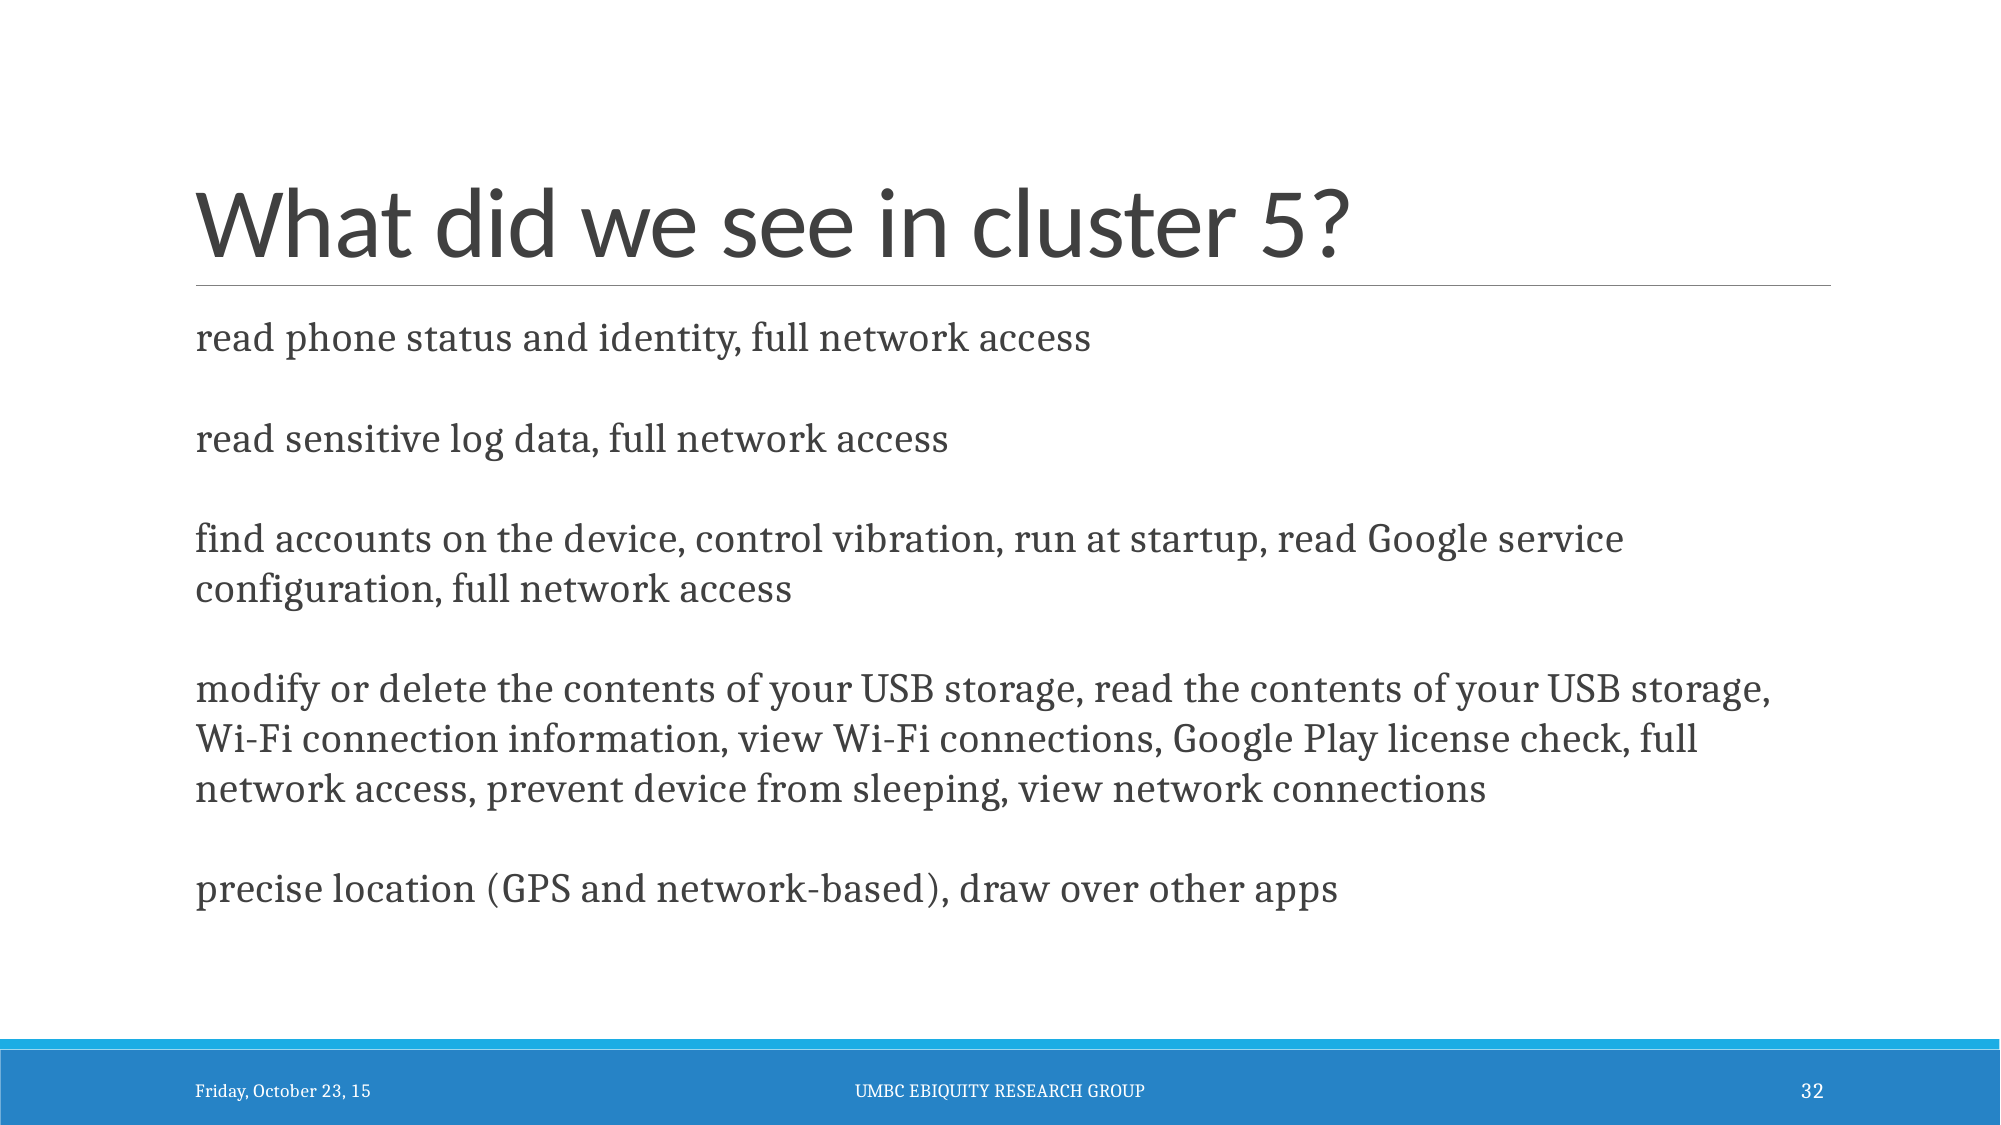

# What did we see in cluster 5?
read phone status and identity, full network access

read sensitive log data, full network access

find accounts on the device, control vibration, run at startup, read Google service configuration, full network access

modify or delete the contents of your USB storage, read the contents of your USB storage, Wi-Fi connection information, view Wi-Fi connections, Google Play license check, full network access, prevent device from sleeping, view network connections

precise location (GPS and network-based), draw over other apps
Friday, October 23, 15
UMBC Ebiquity Research Group
32